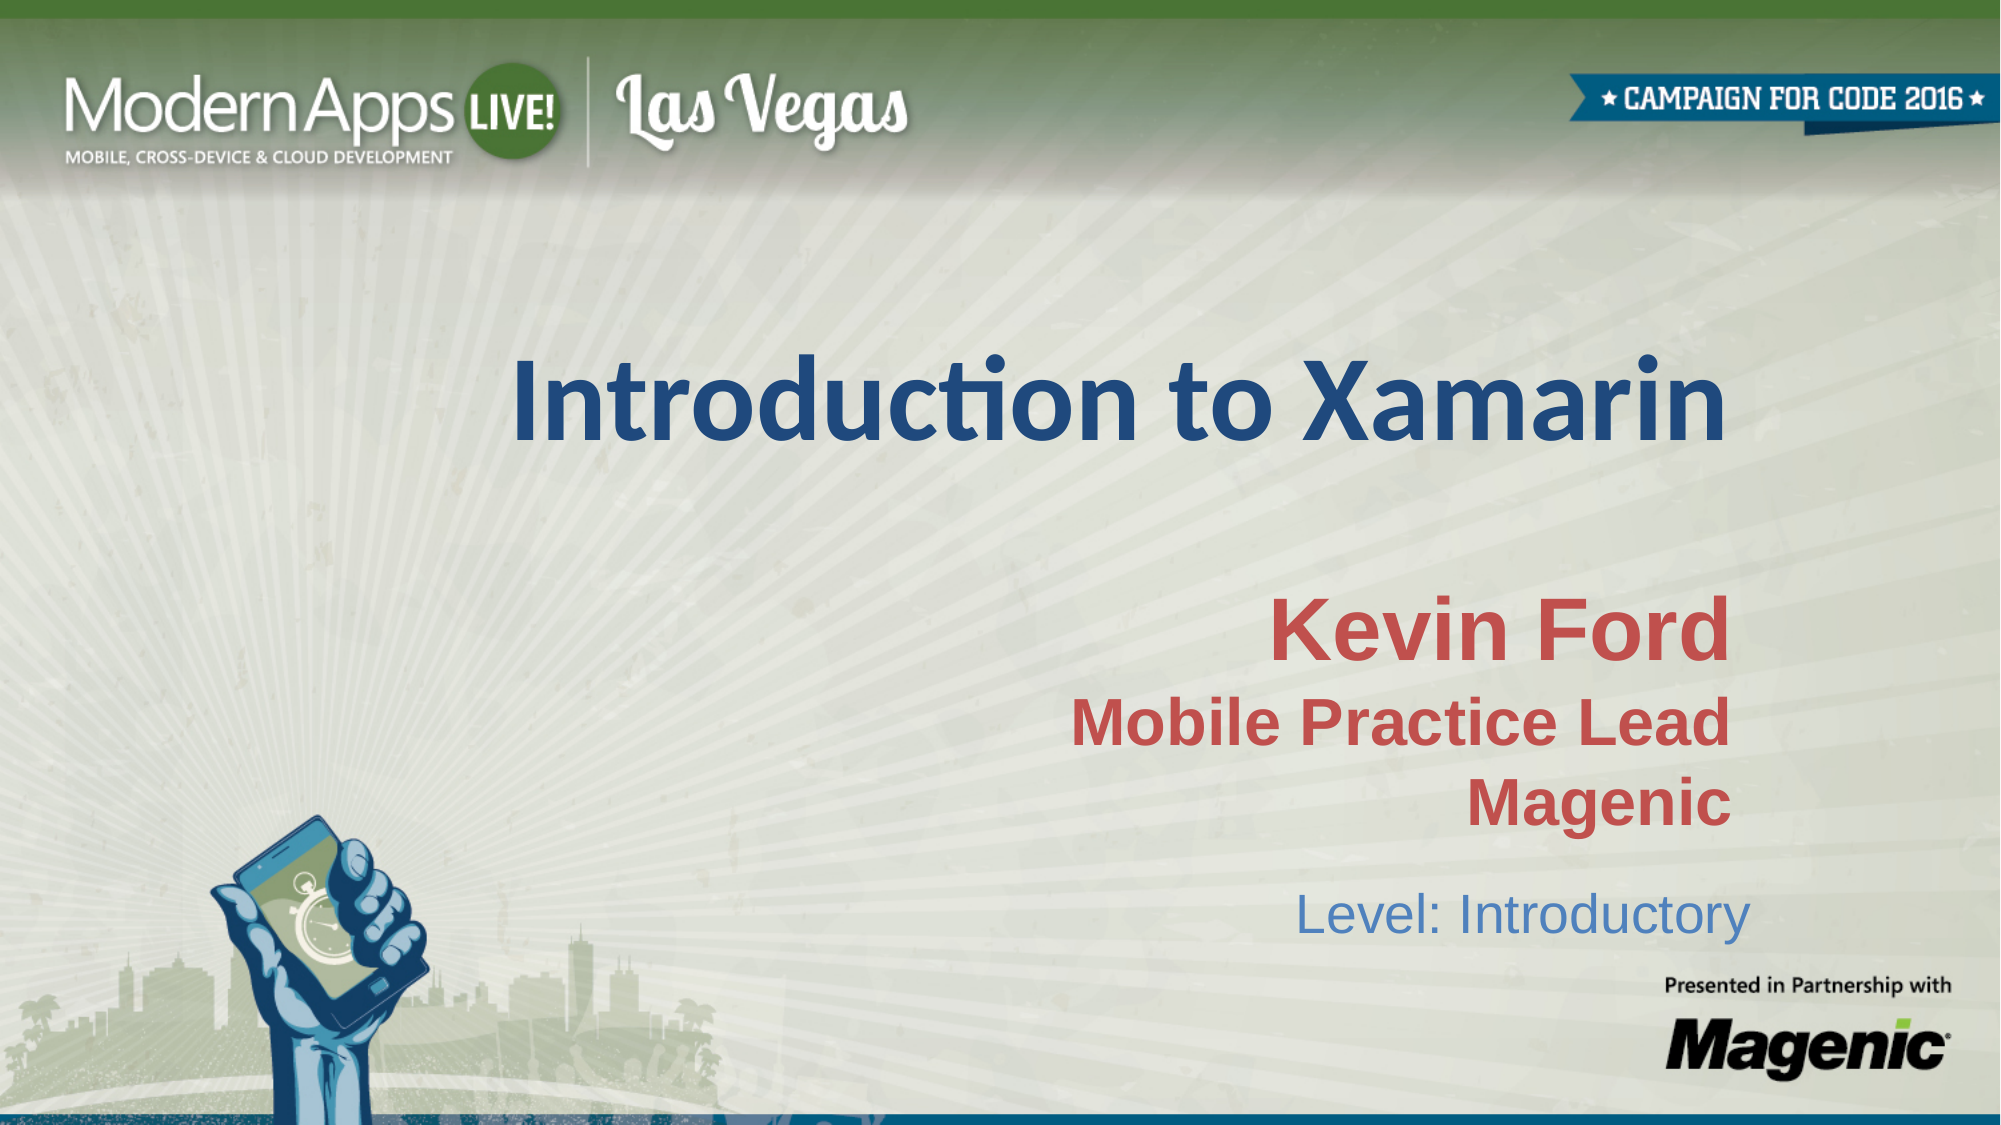

Introduction to Xamarin
Kevin Ford
Mobile Practice Lead
Magenic

Level: Introductory